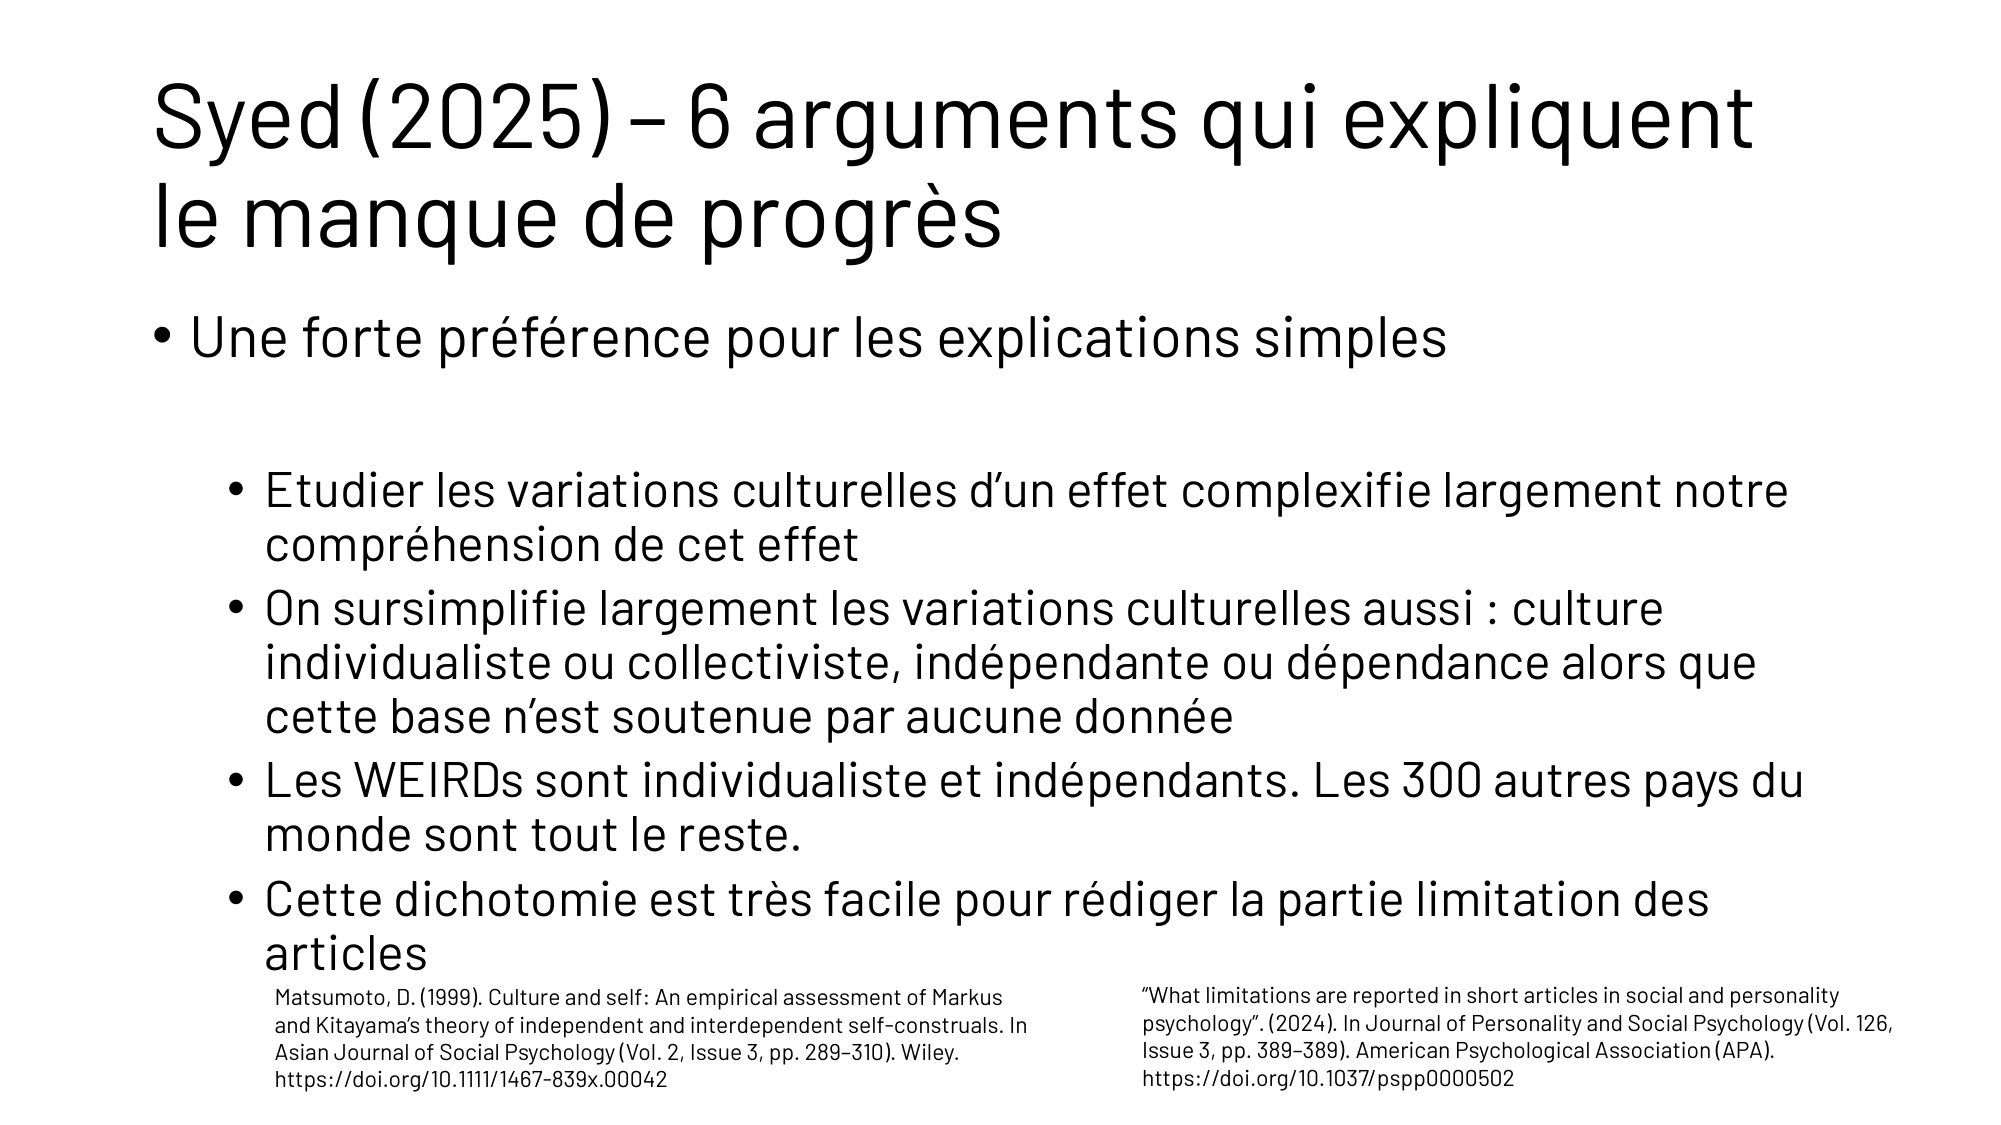

# Syed (2025) – 6 arguments qui expliquent le manque de progrès
Une forte préférence pour les explications simples

Etudier les variations culturelles d’un effet complexifie largement notre compréhension de cet effet
On sursimplifie largement les variations culturelles aussi : culture individualiste ou collectiviste, indépendante ou dépendance alors que cette base n’est soutenue par aucune donnée
Les WEIRDs sont individualiste et indépendants. Les 300 autres pays du monde sont tout le reste.
Cette dichotomie est très facile pour rédiger la partie limitation des articles

“What limitations are reported in short articles in social and personality psychology”. (2024). In Journal of Personality and Social Psychology (Vol. 126, Issue 3, pp. 389–389). American Psychological Association (APA). https://doi.org/10.1037/pspp0000502
Matsumoto, D. (1999). Culture and self: An empirical assessment of Markus and Kitayama’s theory of independent and interdependent self‐construals. In Asian Journal of Social Psychology (Vol. 2, Issue 3, pp. 289–310). Wiley. https://doi.org/10.1111/1467-839x.00042